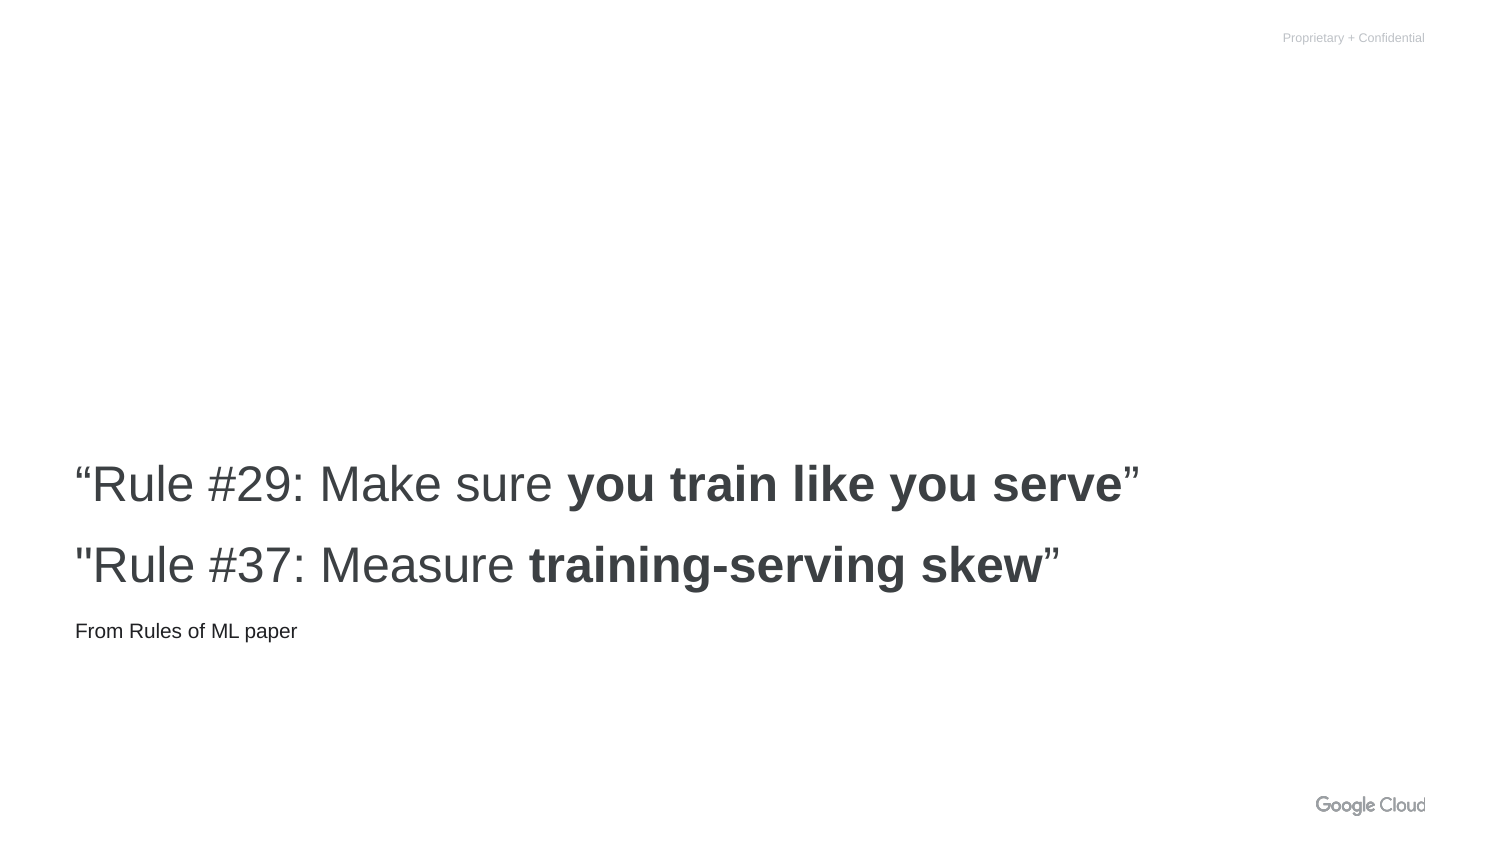

# “Rule #29: Make sure you train like you serve”
"Rule #37: Measure training-serving skew”
From Rules of ML paper